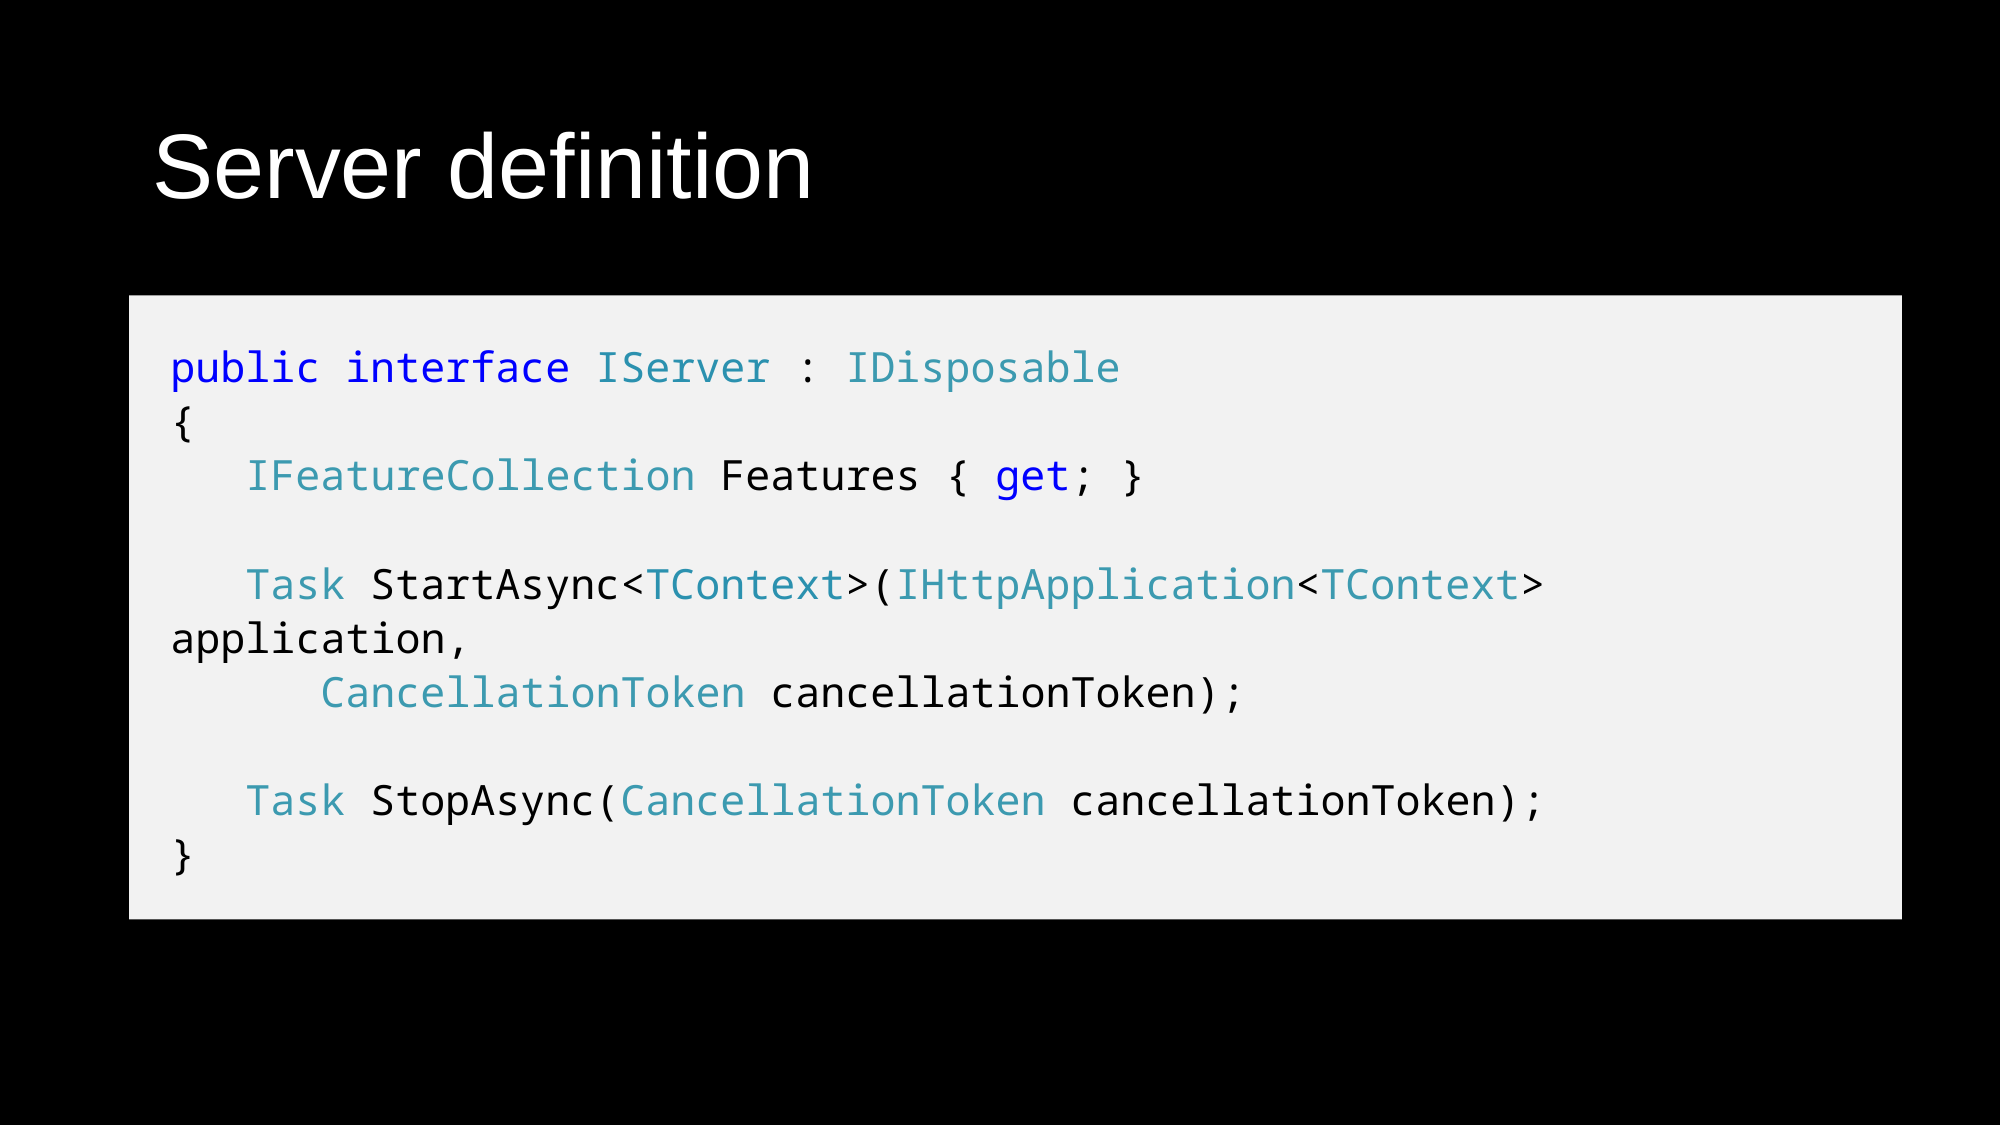

# Server definition
public interface IServer : IDisposable
{
   IFeatureCollection Features { get; }

   Task StartAsync<TContext>(IHttpApplication<TContext> application,
      CancellationToken cancellationToken);

   Task StopAsync(CancellationToken cancellationToken);
}